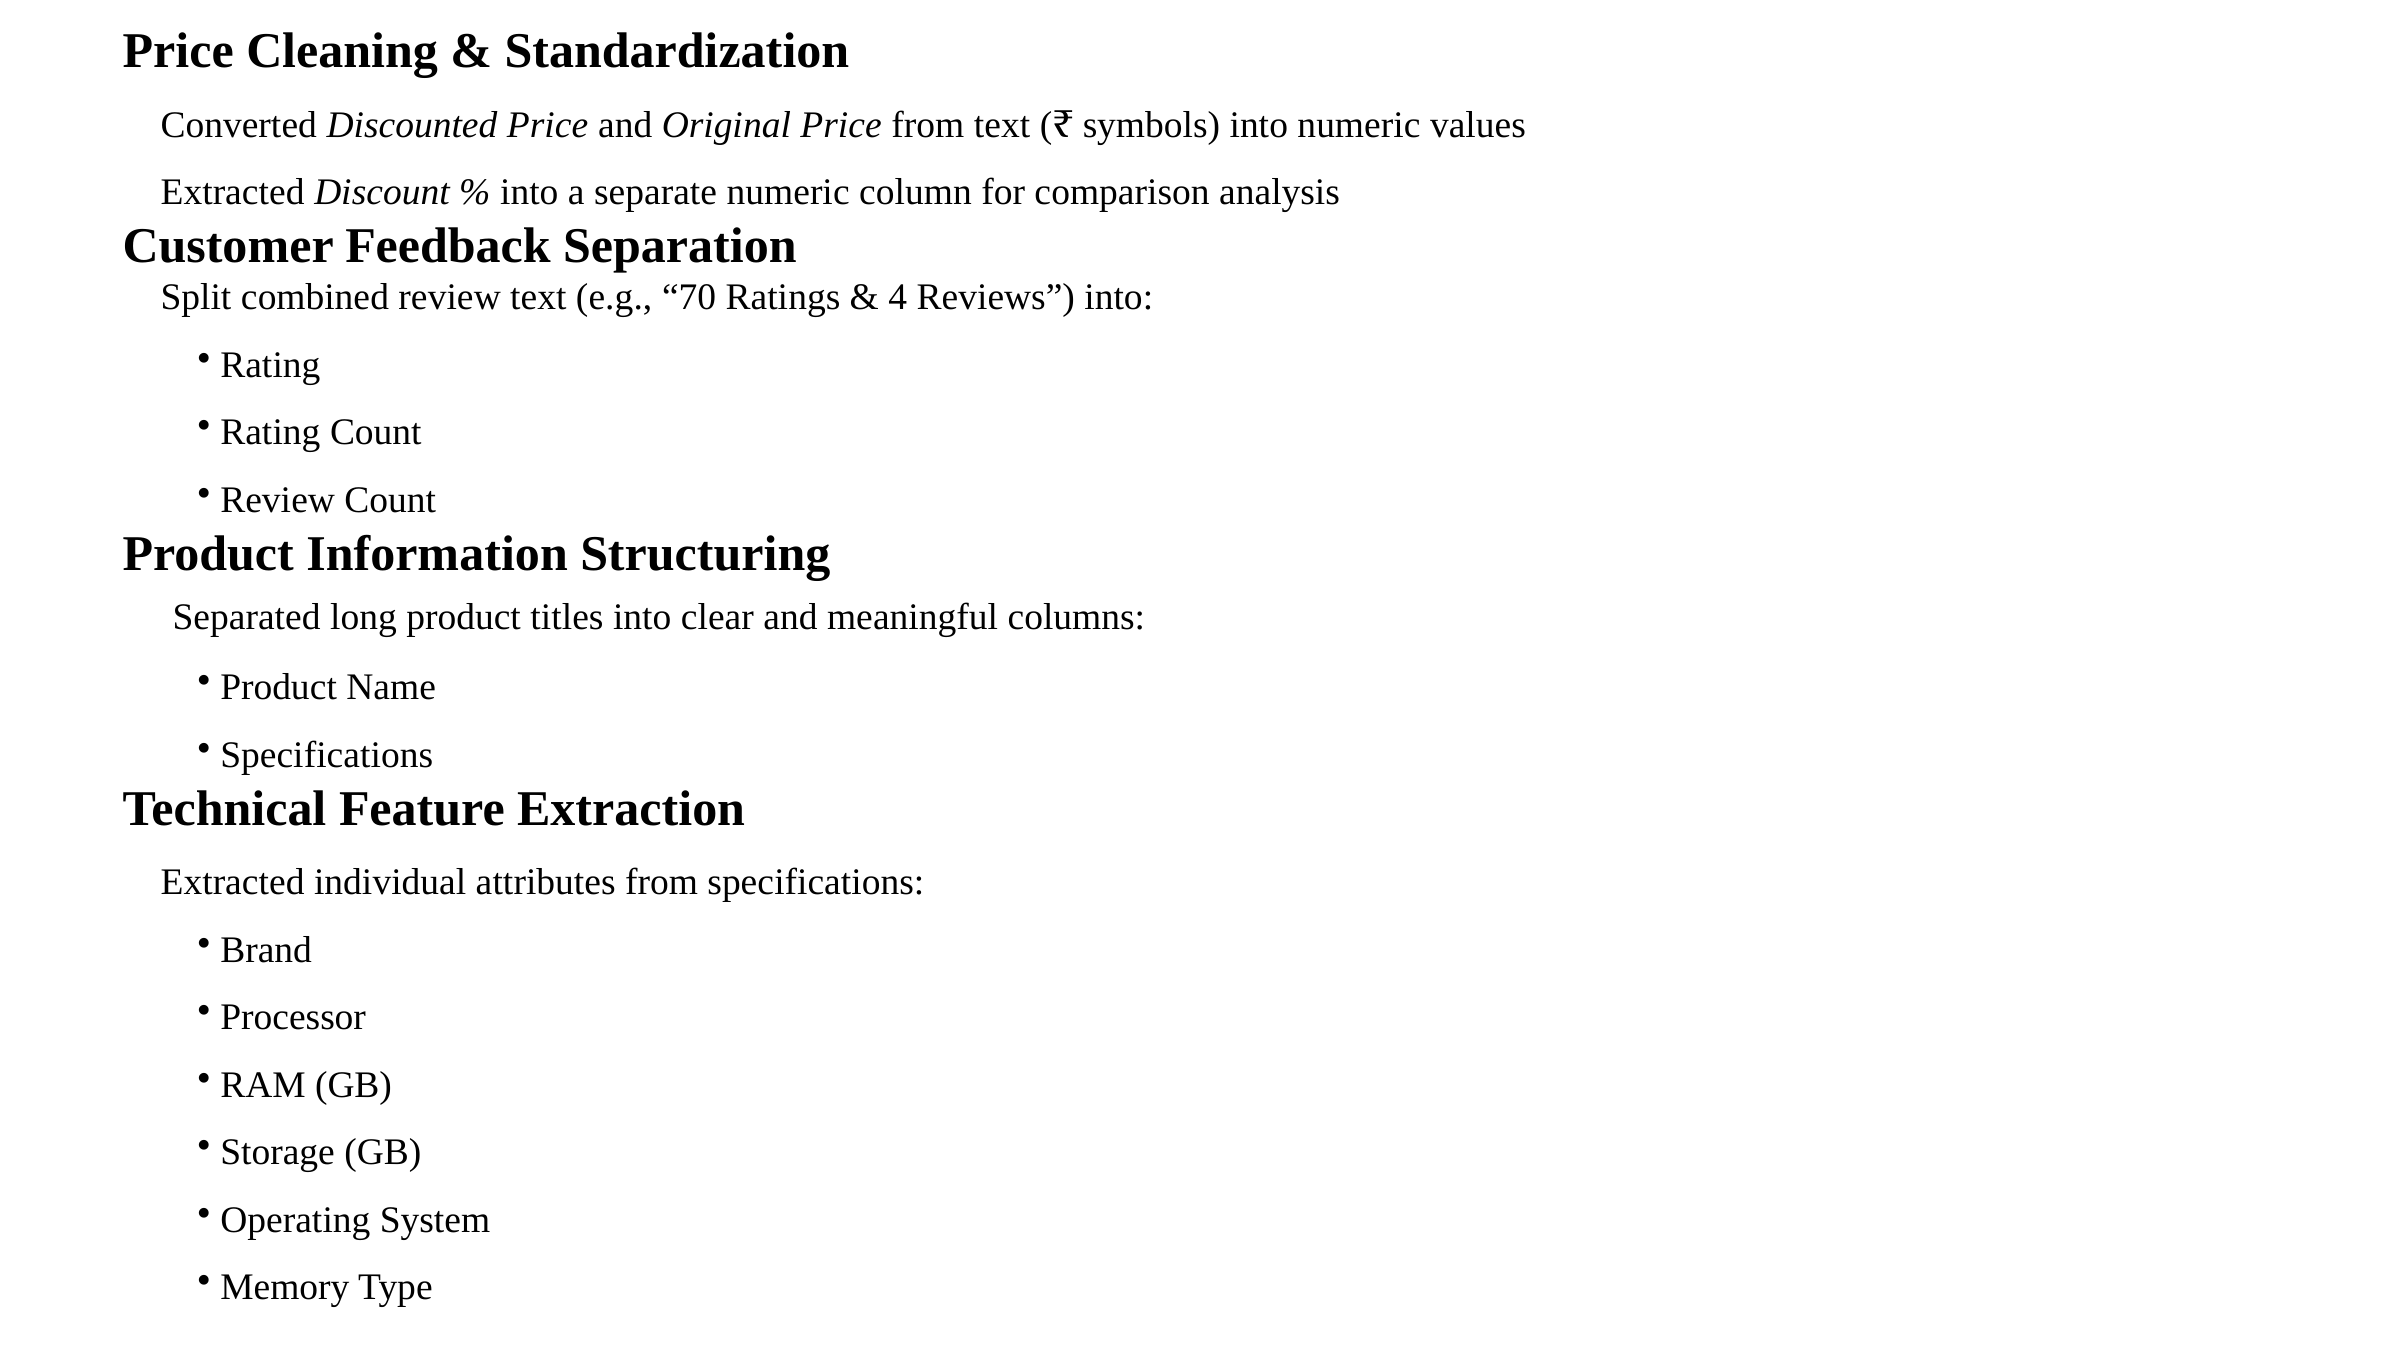

Price Cleaning & Standardization
    Converted Discounted Price and Original Price from text (₹ symbols) into numeric values
    Extracted Discount % into a separate numeric column for comparison analysis
Customer Feedback Separation
    Split combined review text (e.g., “70 Ratings & 4 Reviews”) into:
 Rating
 Rating Count
 Review Count
Product Information Structuring
    Separated long product titles into clear and meaningful columns:
 Product Name
 Specifications
Technical Feature Extraction
    Extracted individual attributes from specifications:
 Brand
 Processor
 RAM (GB)
 Storage (GB)
 Operating System
 Memory Type